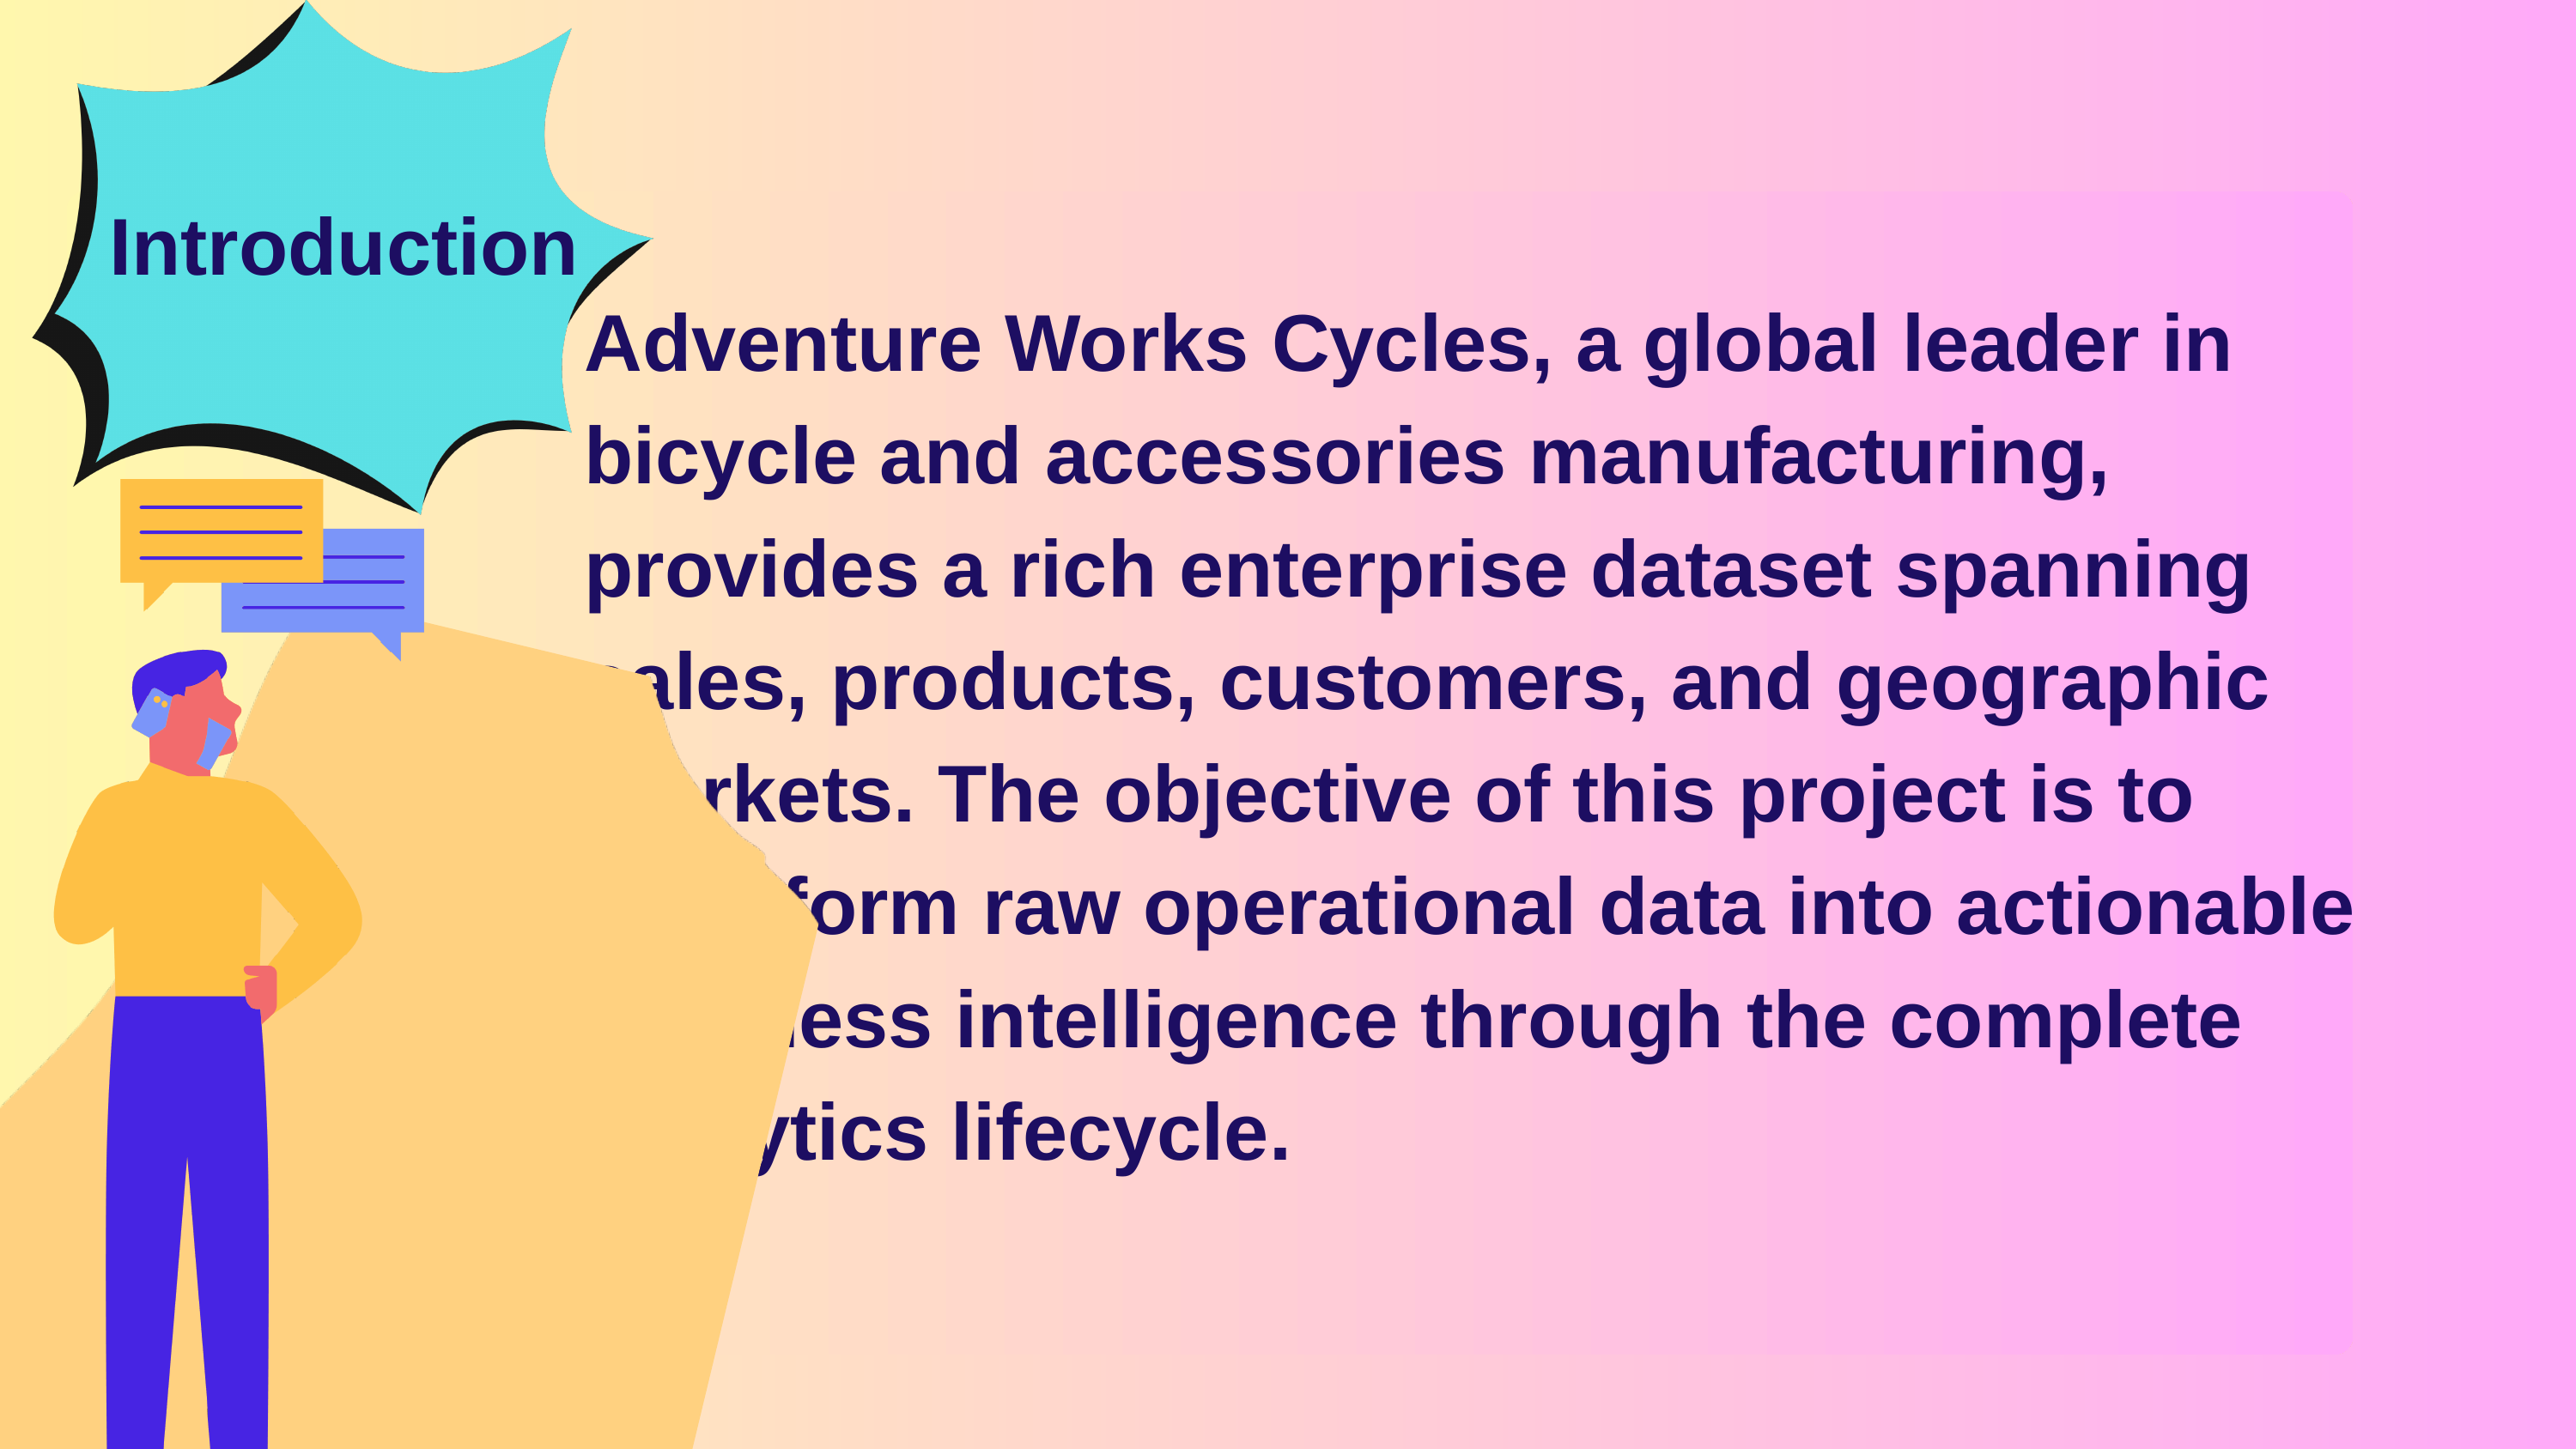

Introduction

Adventure Works Cycles, a global leader in bicycle and accessories manufacturing, provides a rich enterprise dataset spanning sales, products, customers, and geographic markets. The objective of this project is to transform raw operational data into actionable business intelligence through the complete analytics lifecycle.